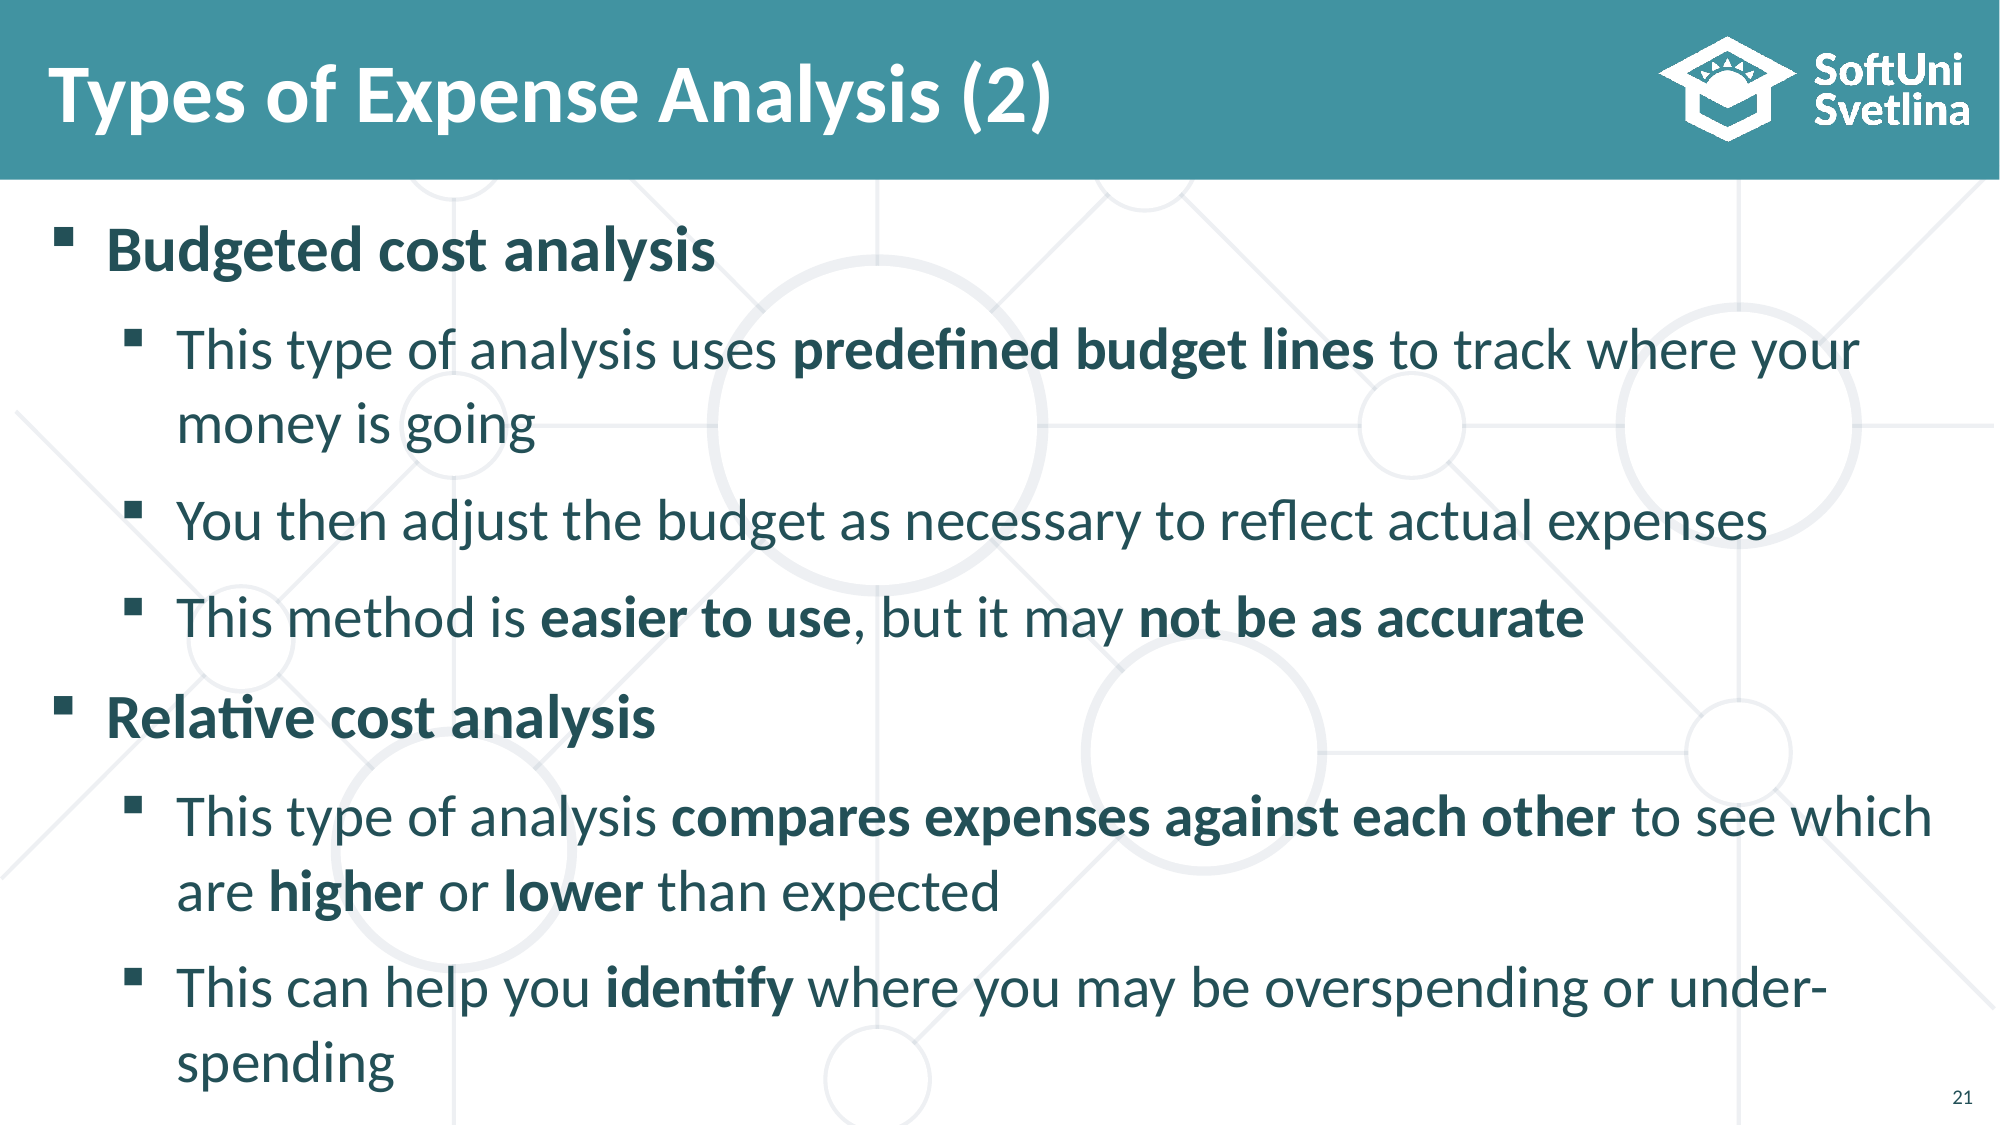

# Types of Expense Analysis (2)
Budgeted cost analysis
This type of analysis uses predefined budget lines to track where your money is going
You then adjust the budget as necessary to reflect actual expenses
This method is easier to use, but it may not be as accurate
Relative cost analysis
This type of analysis compares expenses against each other to see which are higher or lower than expected
This can help you identify where you may be overspending or under-spending
21